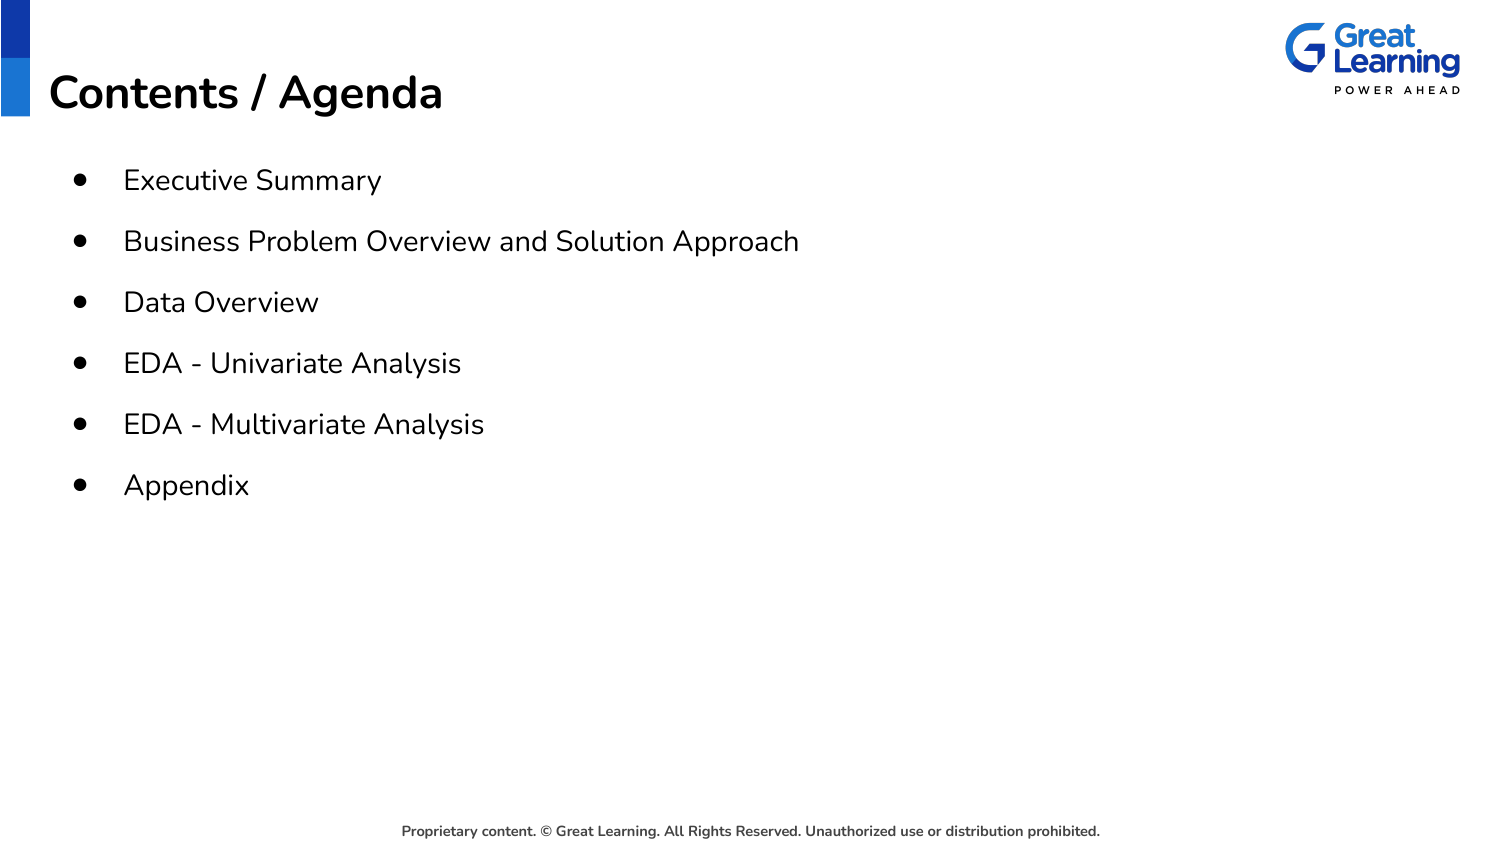

# Contents / Agenda
Executive Summary
Business Problem Overview and Solution Approach
Data Overview
EDA - Univariate Analysis
EDA - Multivariate Analysis
Appendix